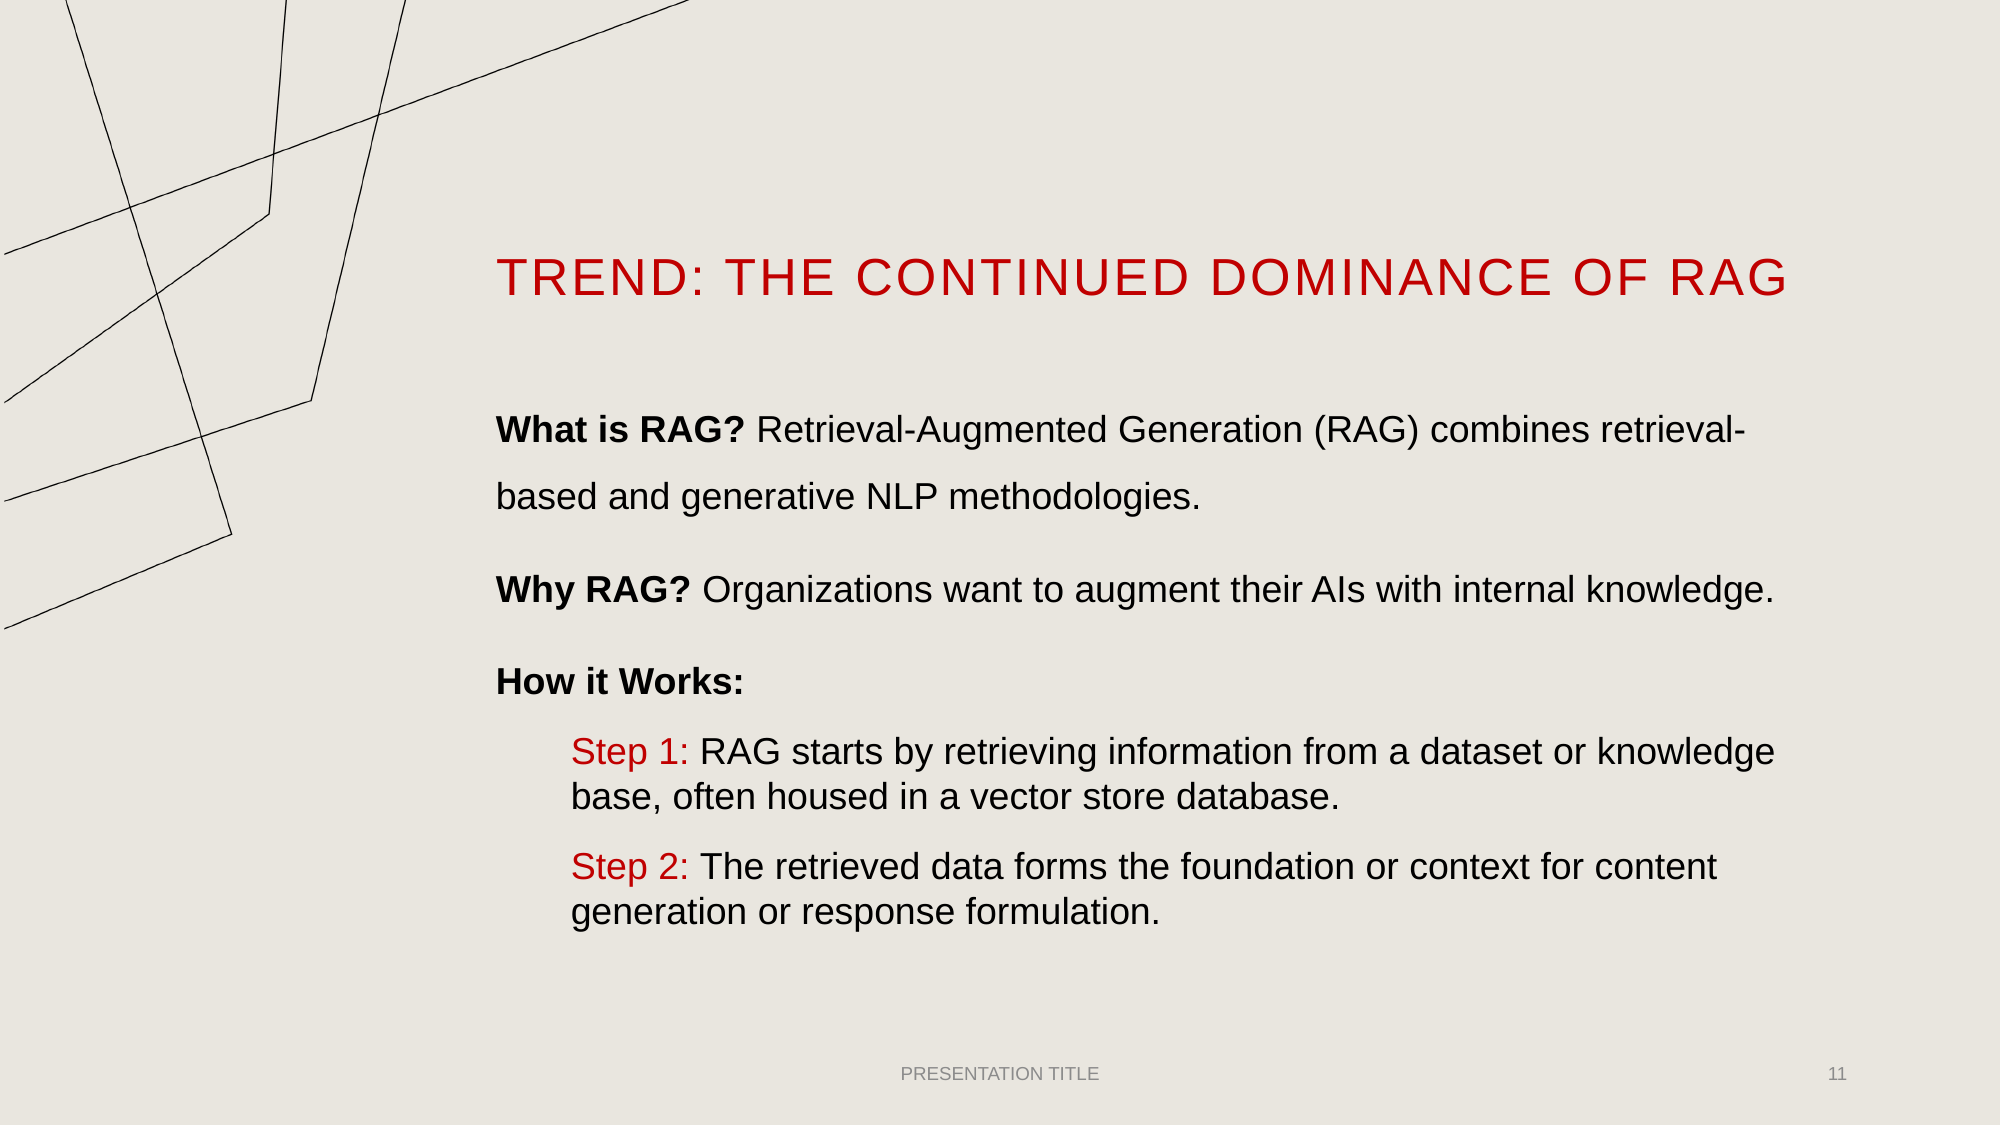

# Trend: The Continued Dominance of RAG
What is RAG? Retrieval-Augmented Generation (RAG) combines retrieval-based and generative NLP methodologies.
Why RAG? Organizations want to augment their AIs with internal knowledge.
How it Works:
Step 1: RAG starts by retrieving information from a dataset or knowledge base, often housed in a vector store database.
Step 2: The retrieved data forms the foundation or context for content generation or response formulation.
PRESENTATION TITLE
11